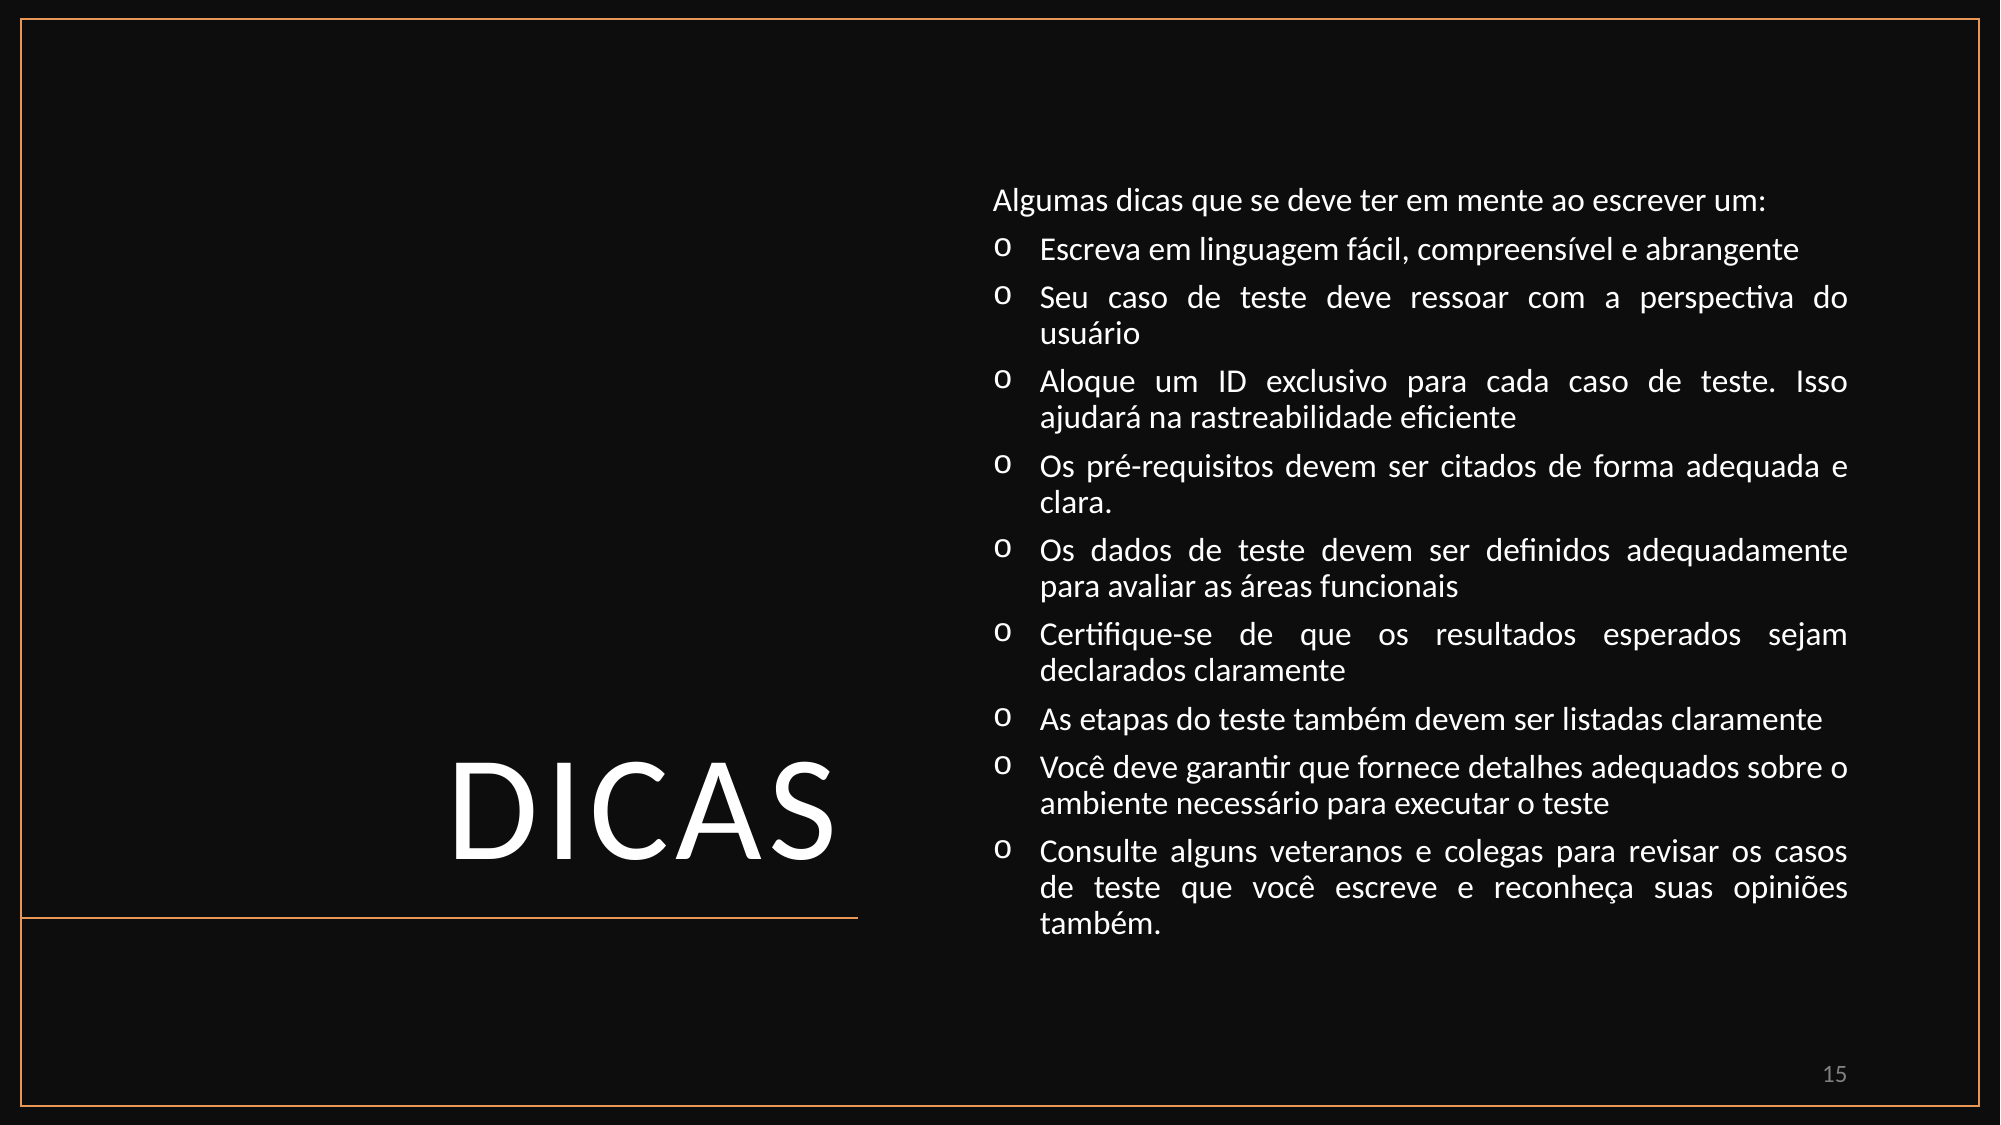

# Dicas
Algumas dicas que se deve ter em mente ao escrever um:
Escreva em linguagem fácil, compreensível e abrangente
Seu caso de teste deve ressoar com a perspectiva do usuário
Aloque um ID exclusivo para cada caso de teste. Isso ajudará na rastreabilidade eficiente
Os pré-requisitos devem ser citados de forma adequada e clara.
Os dados de teste devem ser definidos adequadamente para avaliar as áreas funcionais
Certifique-se de que os resultados esperados sejam declarados claramente
As etapas do teste também devem ser listadas claramente
Você deve garantir que fornece detalhes adequados sobre o ambiente necessário para executar o teste
Consulte alguns veteranos e colegas para revisar os casos de teste que você escreve e reconheça suas opiniões também.
15